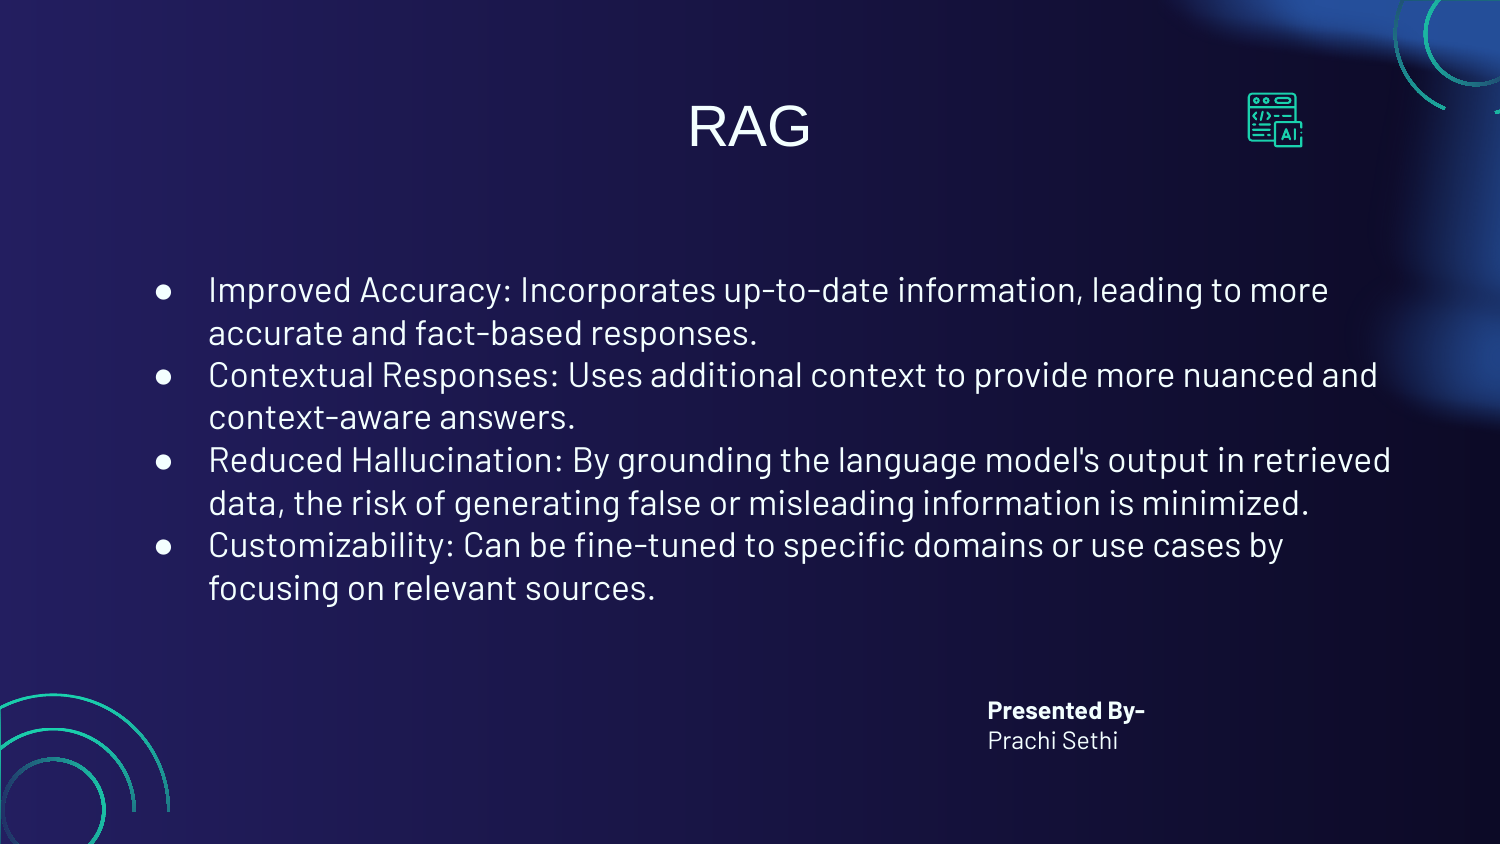

# RAG

Improved Accuracy: Incorporates up-to-date information, leading to more accurate and fact-based responses.
Contextual Responses: Uses additional context to provide more nuanced and context-aware answers.
Reduced Hallucination: By grounding the language model's output in retrieved data, the risk of generating false or misleading information is minimized.
Customizability: Can be fine-tuned to specific domains or use cases by focusing on relevant sources.
Presented By-
Prachi Sethi